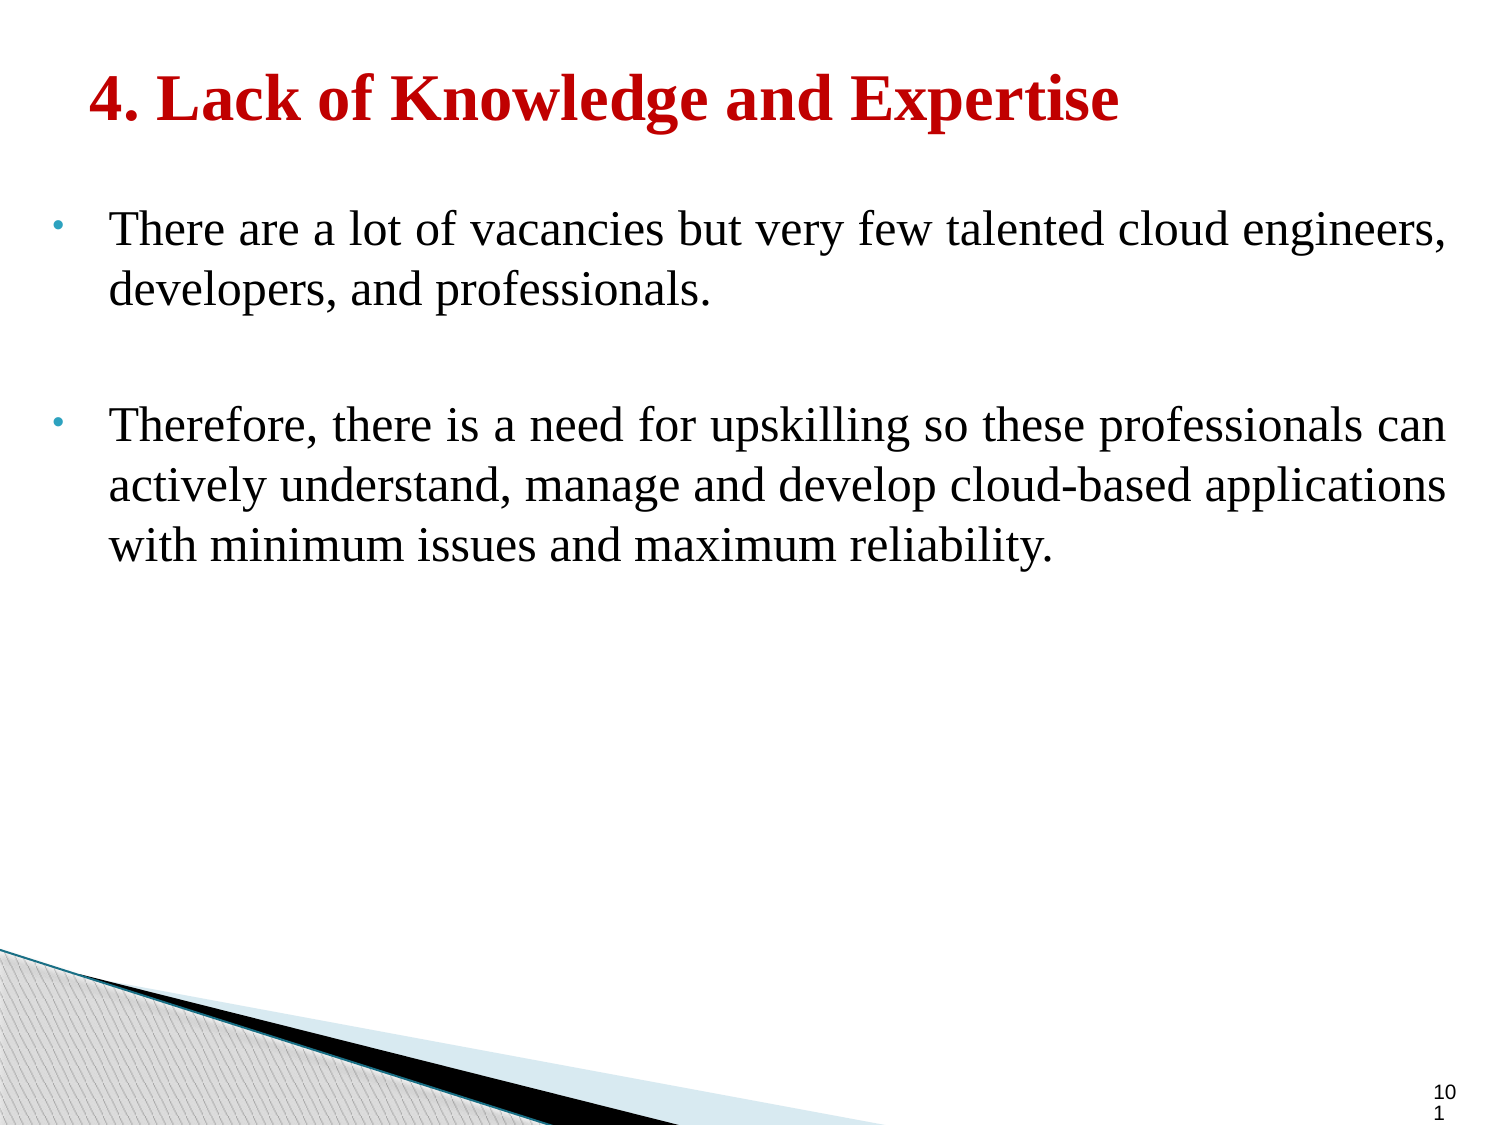

# 4. Lack of Knowledge and Expertise
There are a lot of vacancies but very few talented cloud engineers, developers, and professionals.

Therefore, there is a need for upskilling so these professionals can actively understand, manage and develop cloud-based applications with minimum issues and maximum reliability.
101